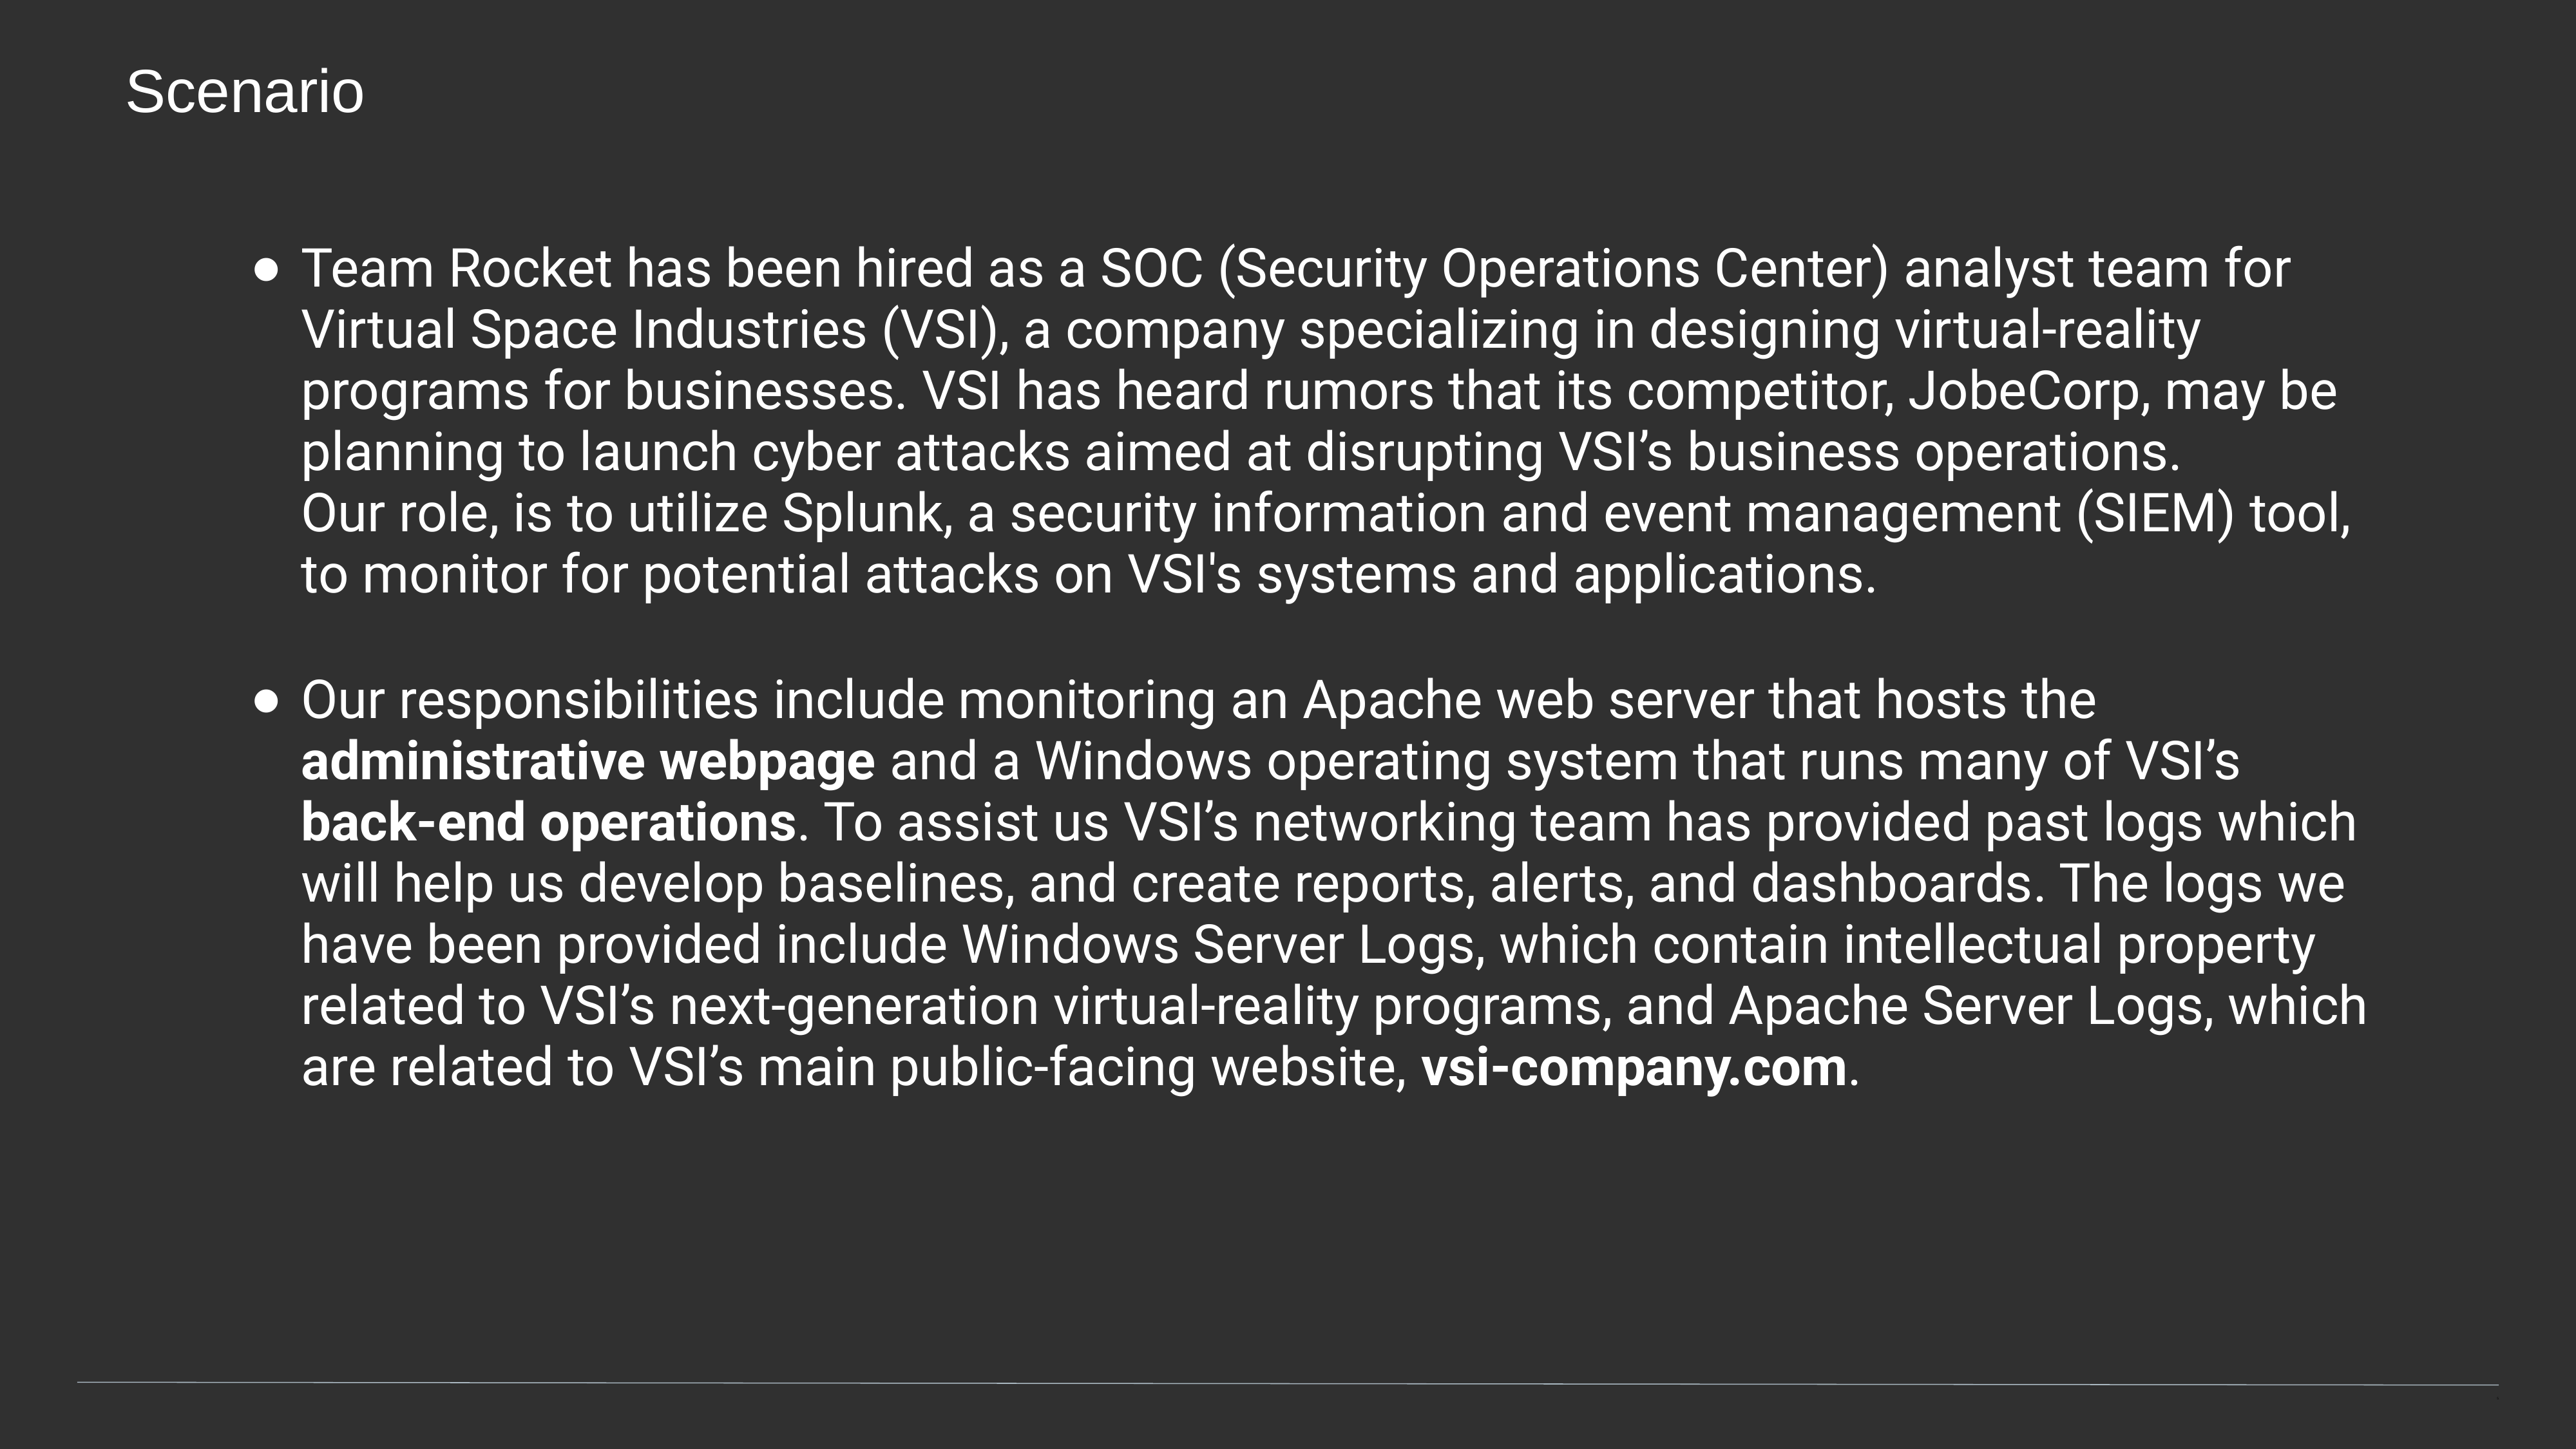

# Scenario
Team Rocket has been hired as a SOC (Security Operations Center) analyst team for Virtual Space Industries (VSI), a company specializing in designing virtual-reality programs for businesses. VSI has heard rumors that its competitor, JobeCorp, may be planning to launch cyber attacks aimed at disrupting VSI’s business operations.
Our role, is to utilize Splunk, a security information and event management (SIEM) tool, to monitor for potential attacks on VSI's systems and applications.
Our responsibilities include monitoring an Apache web server that hosts the administrative webpage and a Windows operating system that runs many of VSI’s back-end operations. To assist us VSI’s networking team has provided past logs which will help us develop baselines, and create reports, alerts, and dashboards. The logs we have been provided include Windows Server Logs, which contain intellectual property related to VSI’s next-generation virtual-reality programs, and Apache Server Logs, which are related to VSI’s main public-facing website, vsi-company.com.
5